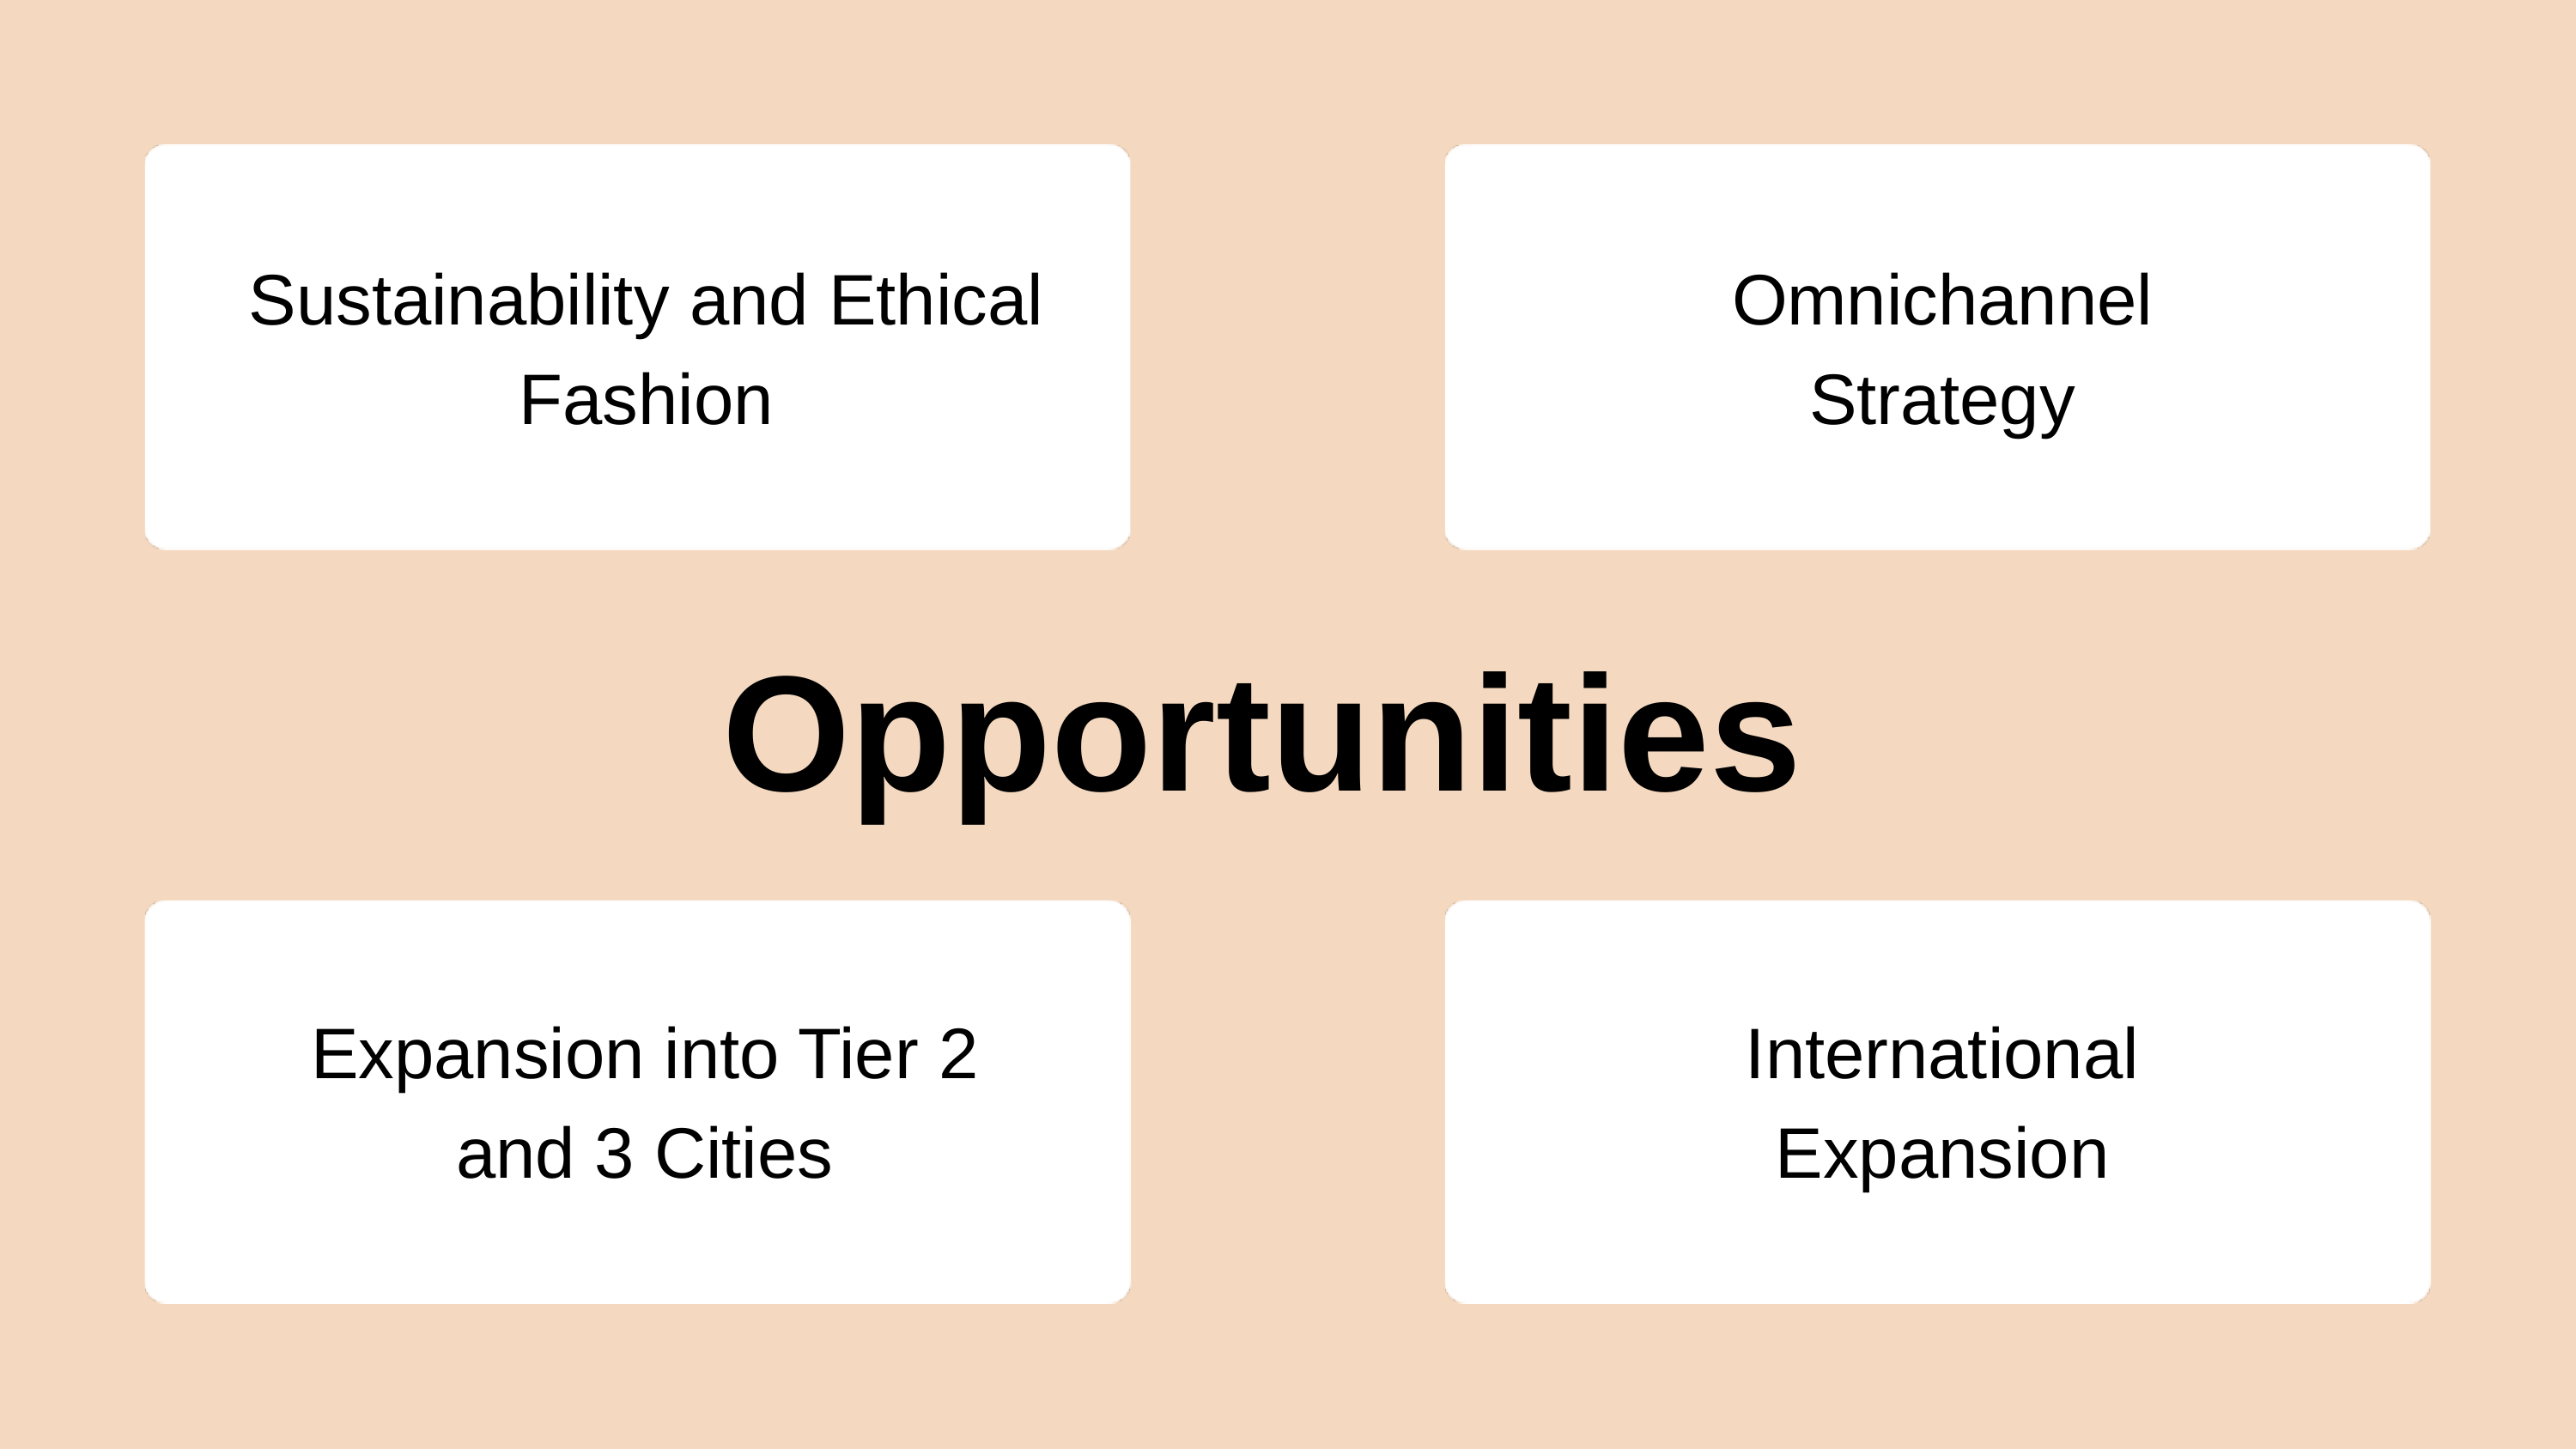

Omnichannel Strategy
Sustainability and Ethical Fashion
Opportunities

Expansion into Tier 2 and 3 Cities
International Expansion